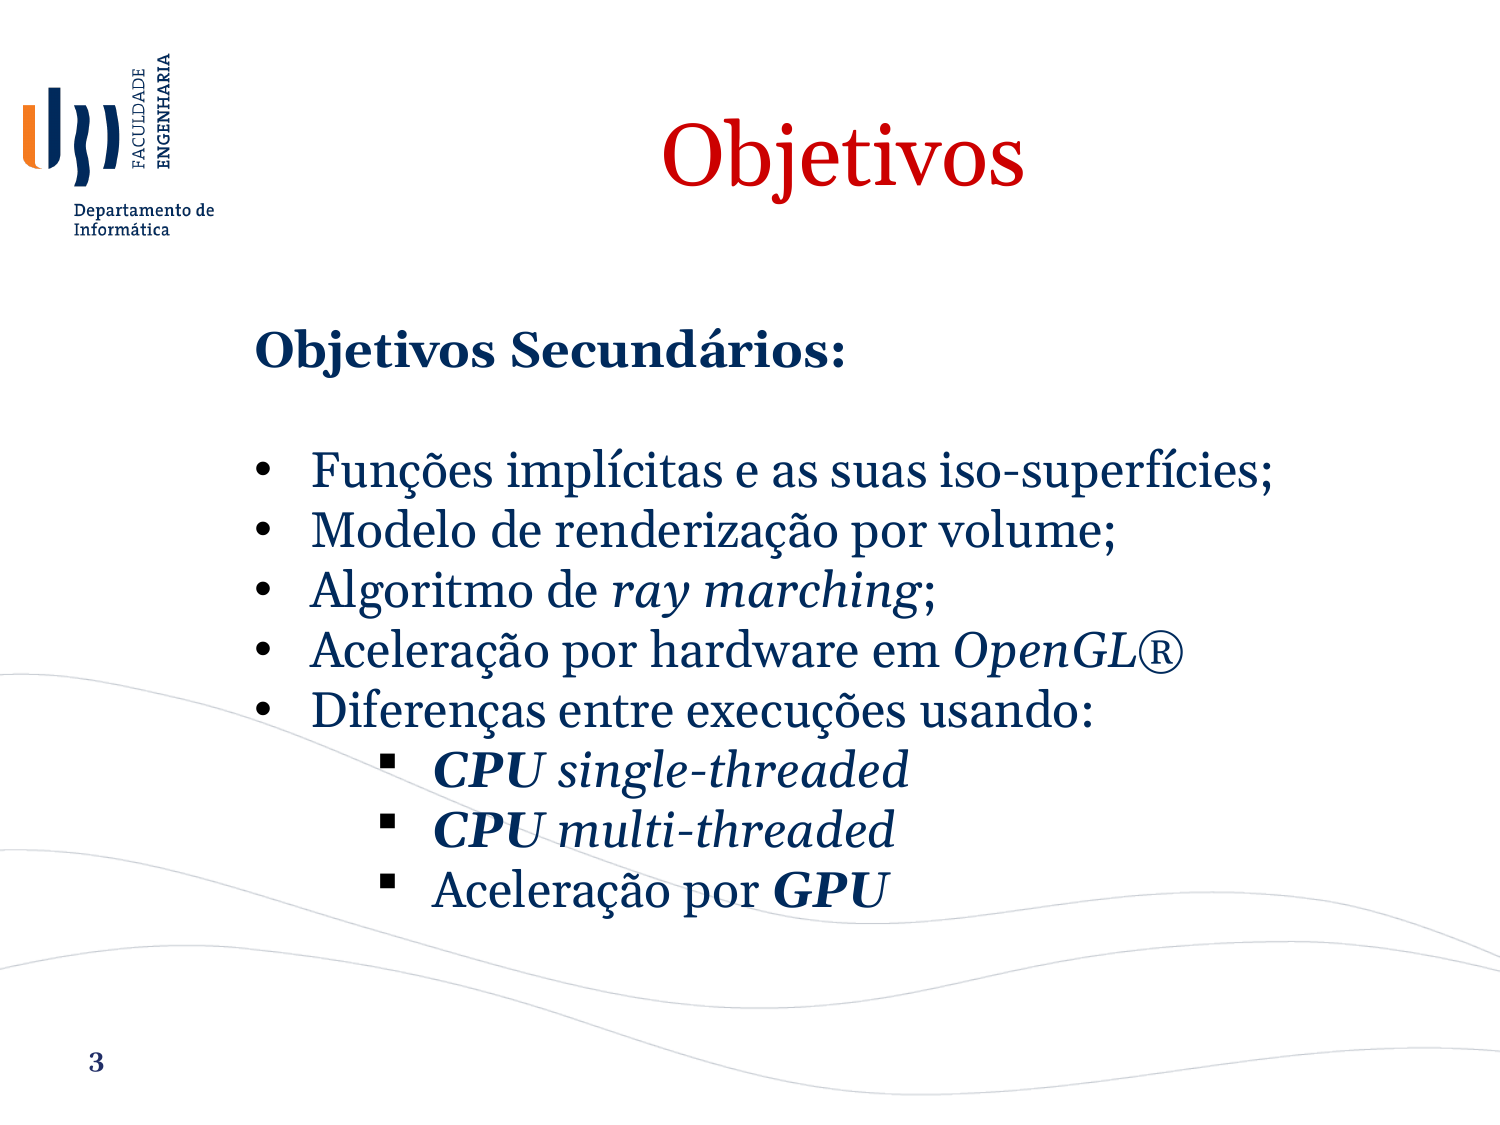

Objetivos
Objetivos Secundários:

Funções implícitas e as suas iso-superfícies;
Modelo de renderização por volume;
Algoritmo de ray marching;
Aceleração por hardware em OpenGL®
Diferenças entre execuções usando:
CPU single-threaded
CPU multi-threaded
Aceleração por GPU

3